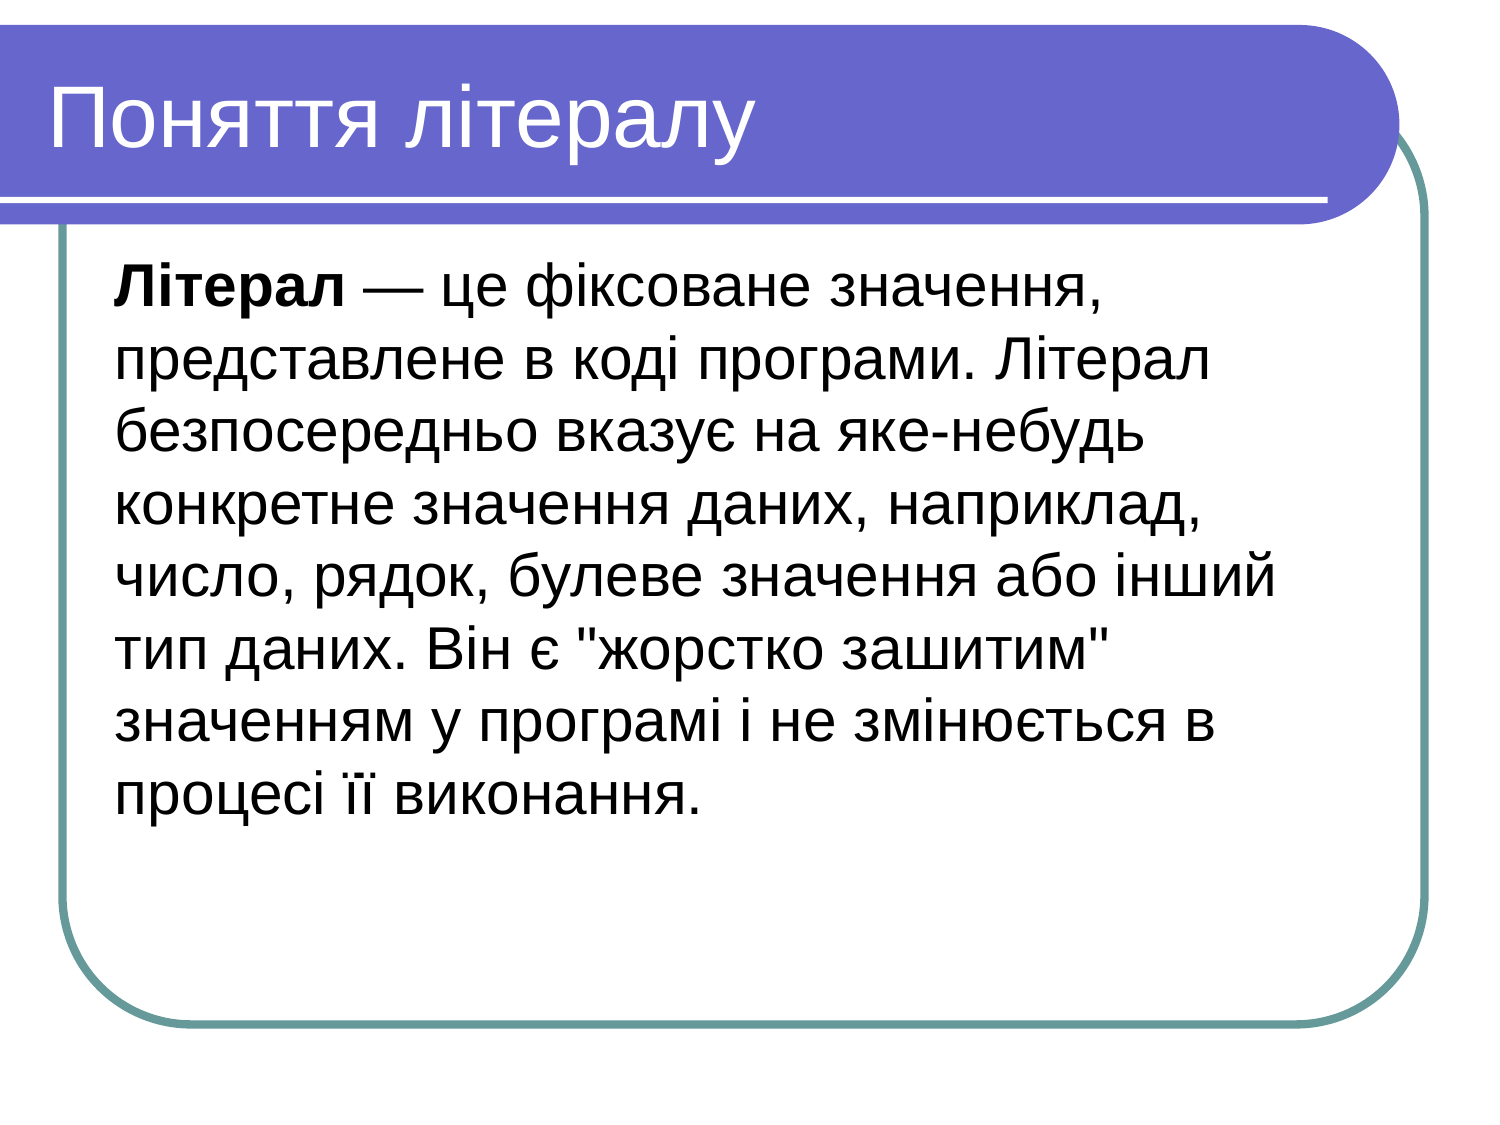

Поняття літералу
Літерал — це фіксоване значення, представлене в коді програми. Літерал безпосередньо вказує на яке-небудь конкретне значення даних, наприклад, число, рядок, булеве значення або інший тип даних. Він є "жорстко зашитим" значенням у програмі і не змінюється в процесі її виконання.